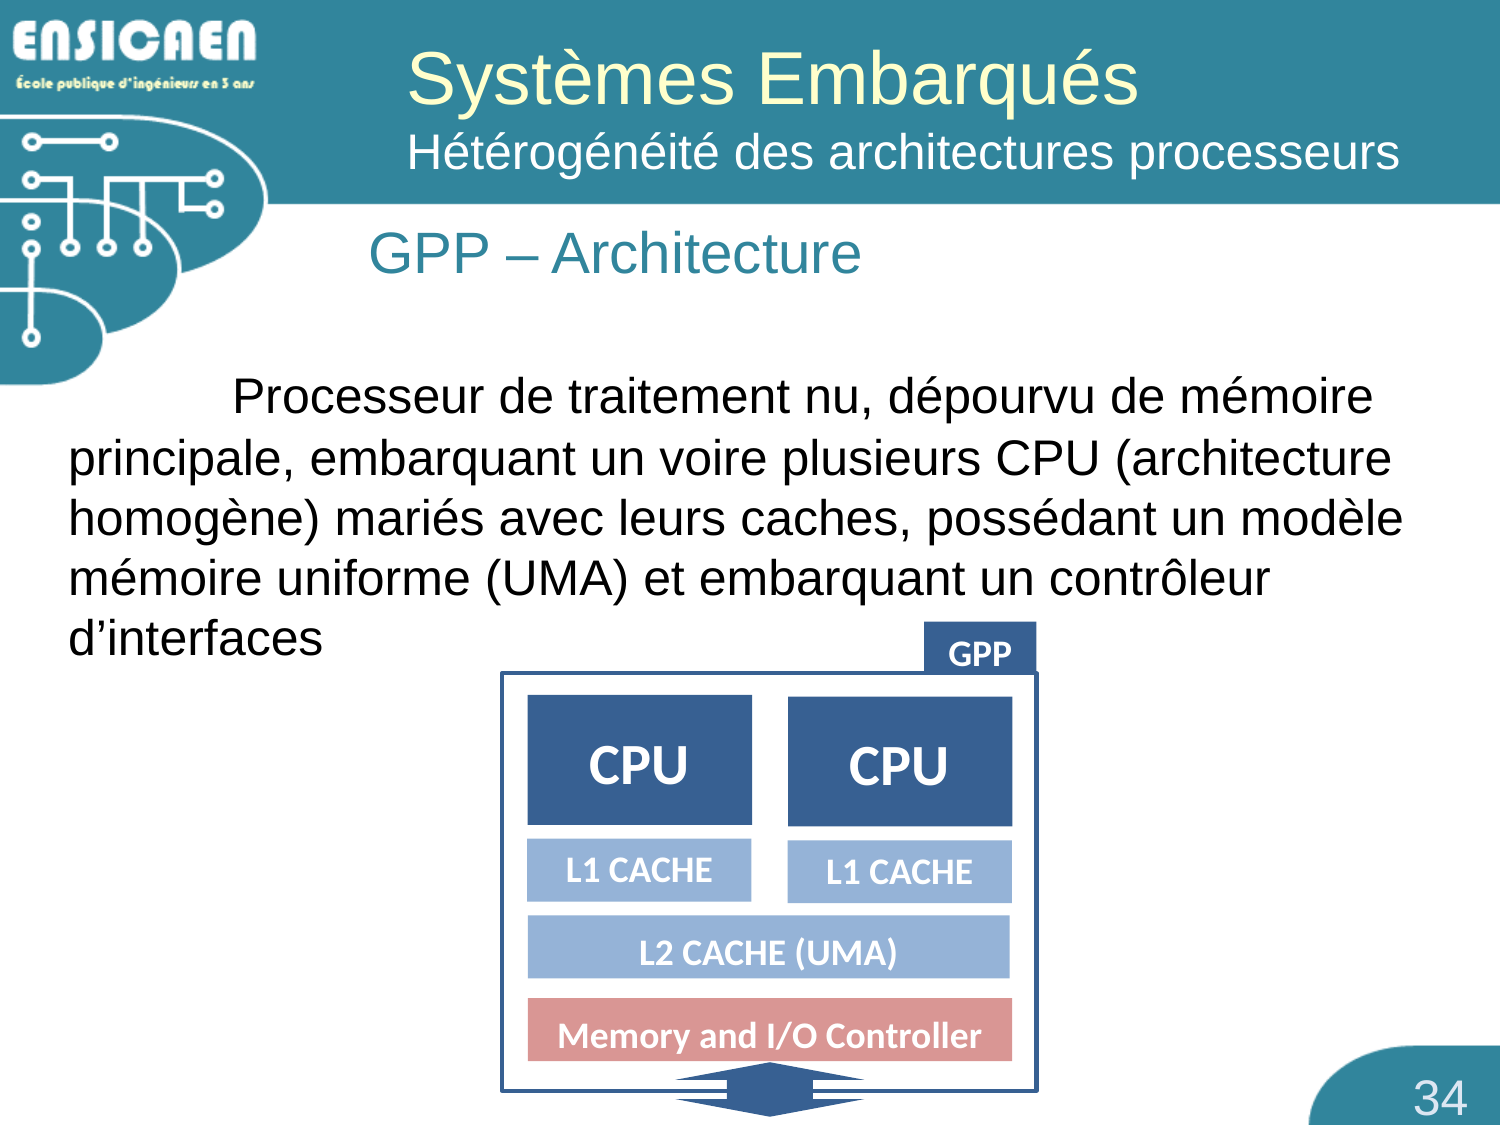

# Systèmes Embarqués Hétérogénéité des architectures processeurs
		GPP – Architecture

	 Processeur de traitement nu, dépourvu de mémoire principale, embarquant un voire plusieurs CPU (architecture homogène) mariés avec leurs caches, possédant un modèle mémoire uniforme (UMA) et embarquant un contrôleur d’interfaces

GPP

CPU
CPU
L1 CACHE

L1 CACHE

L2 CACHE (UMA)

Memory and I/O Controller

34